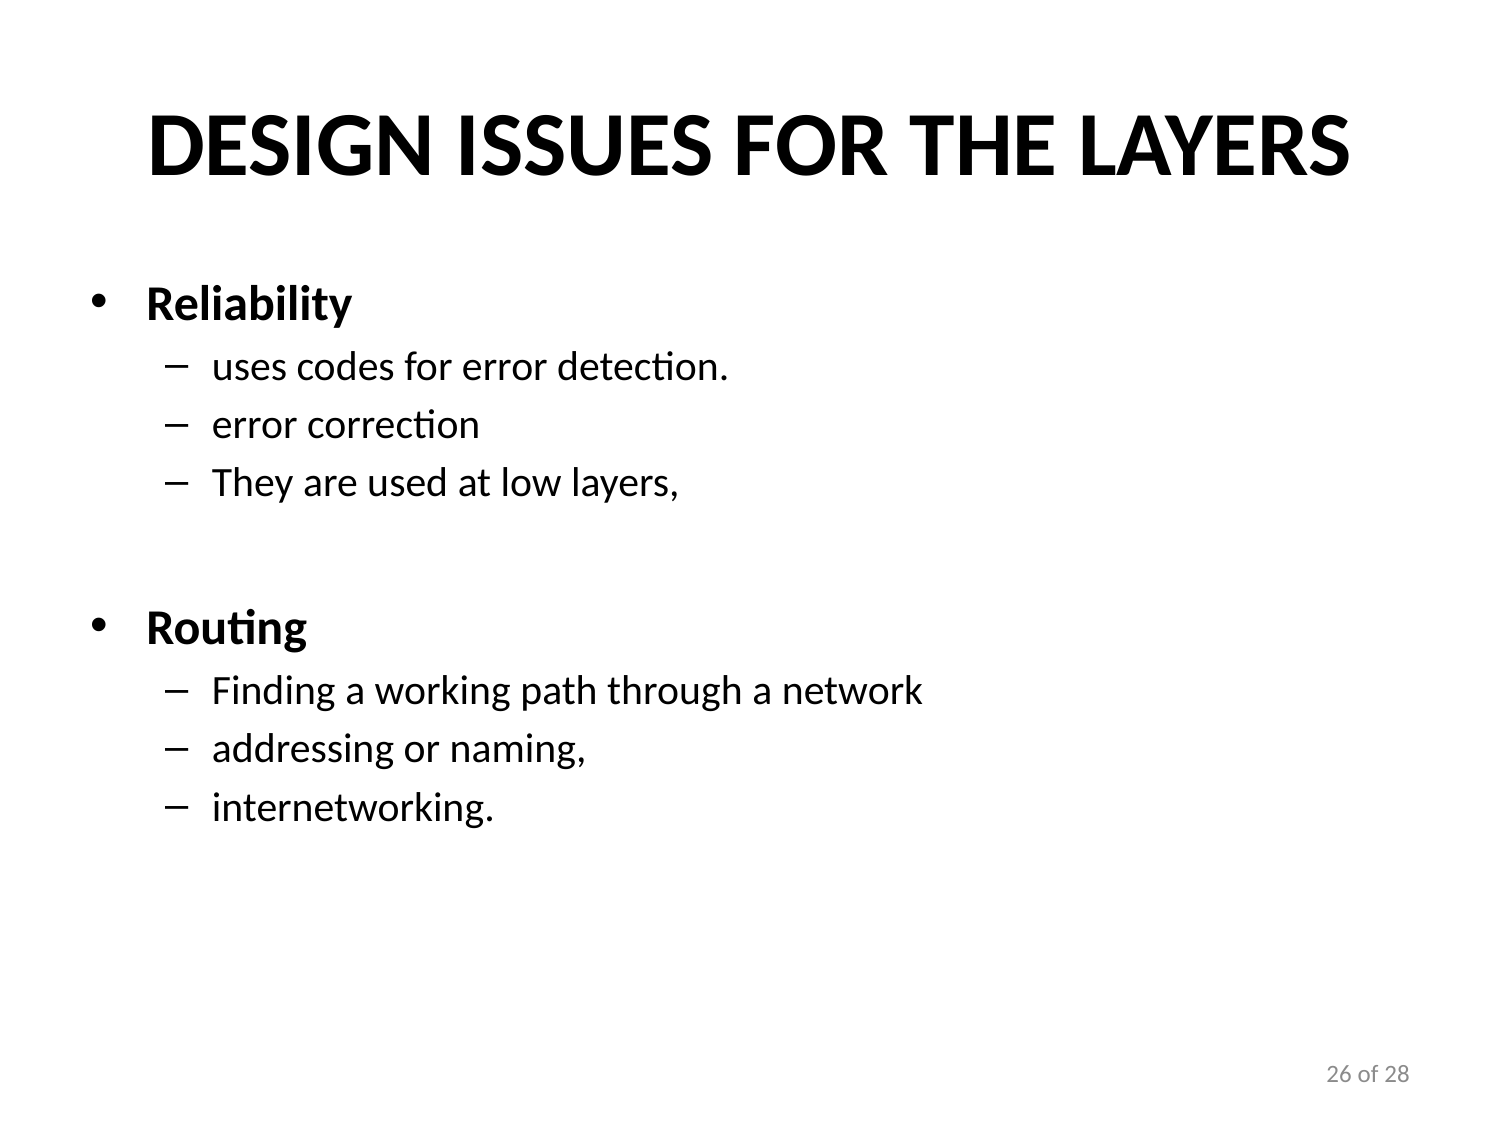

# Design Issues for the Layers
Reliability
uses codes for error detection.
error correction
They are used at low layers,

Routing
Finding a working path through a network
addressing or naming,
internetworking.
26 of 28